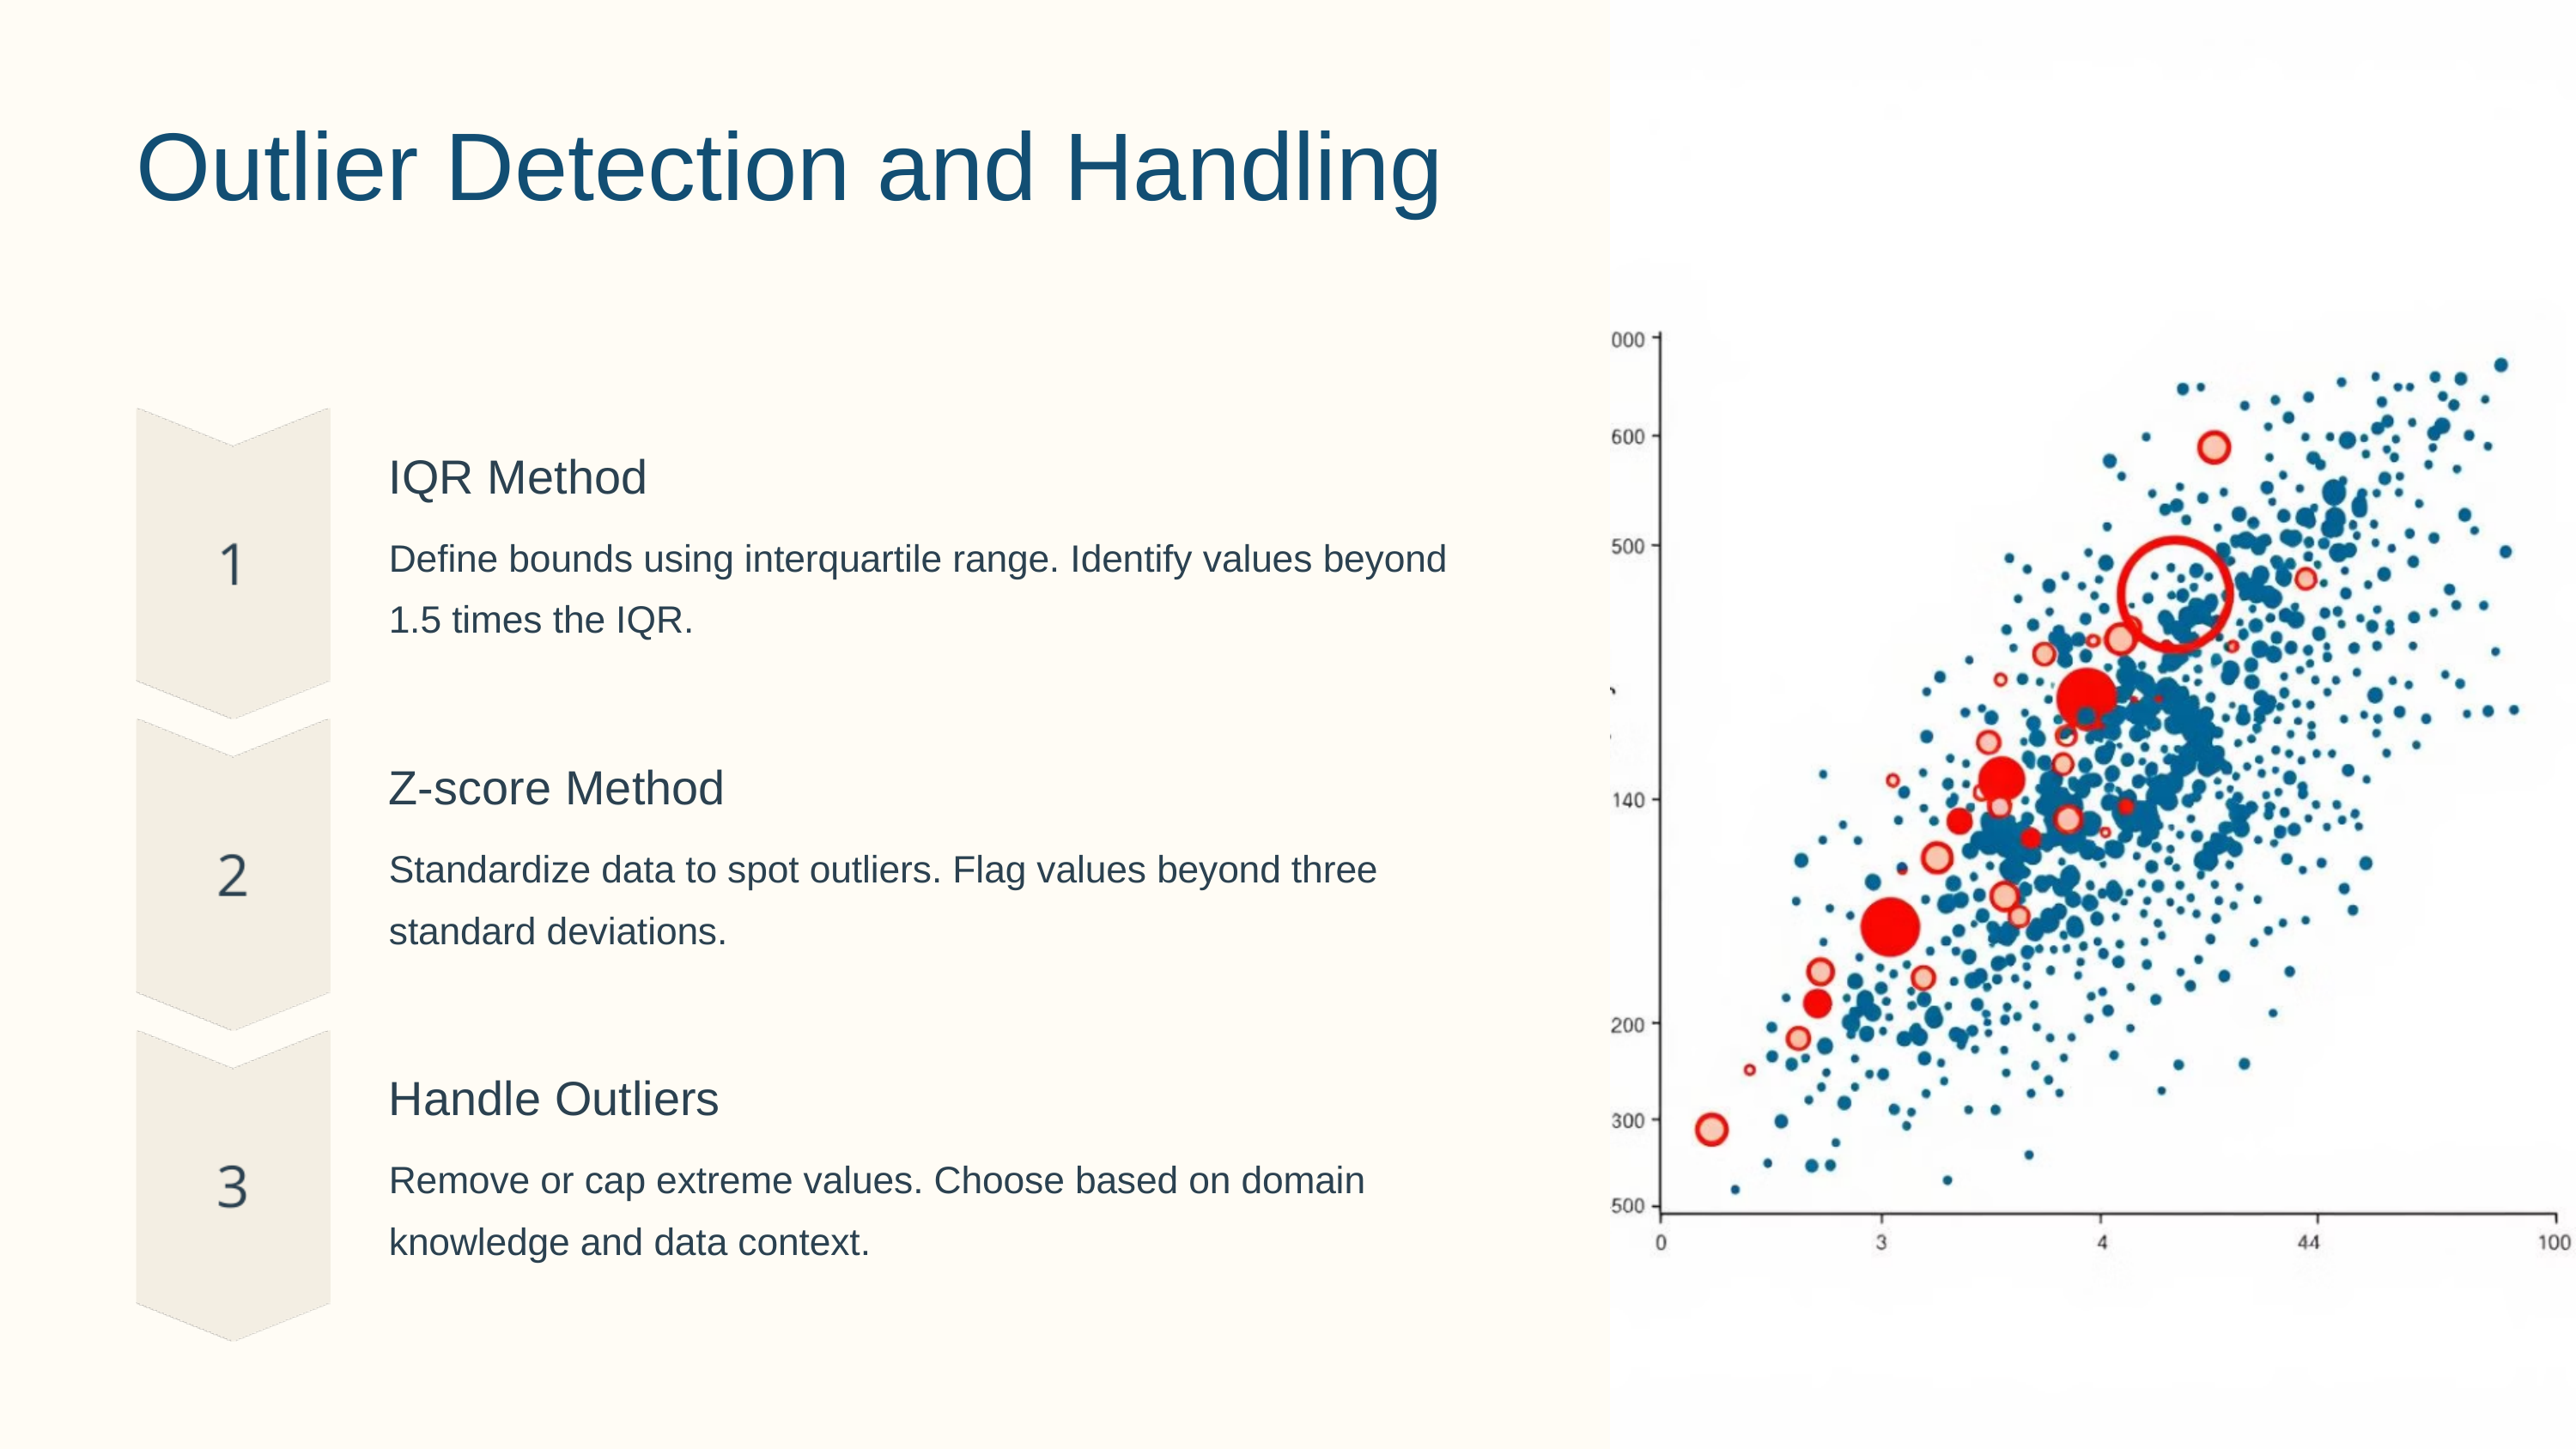

Outlier Detection and Handling

IQR Method
Define bounds using interquartile range. Identify values beyond 1.5 times the IQR.

Z-score Method
Standardize data to spot outliers. Flag values beyond three standard deviations.

Handle Outliers
Remove or cap extreme values. Choose based on domain knowledge and data context.